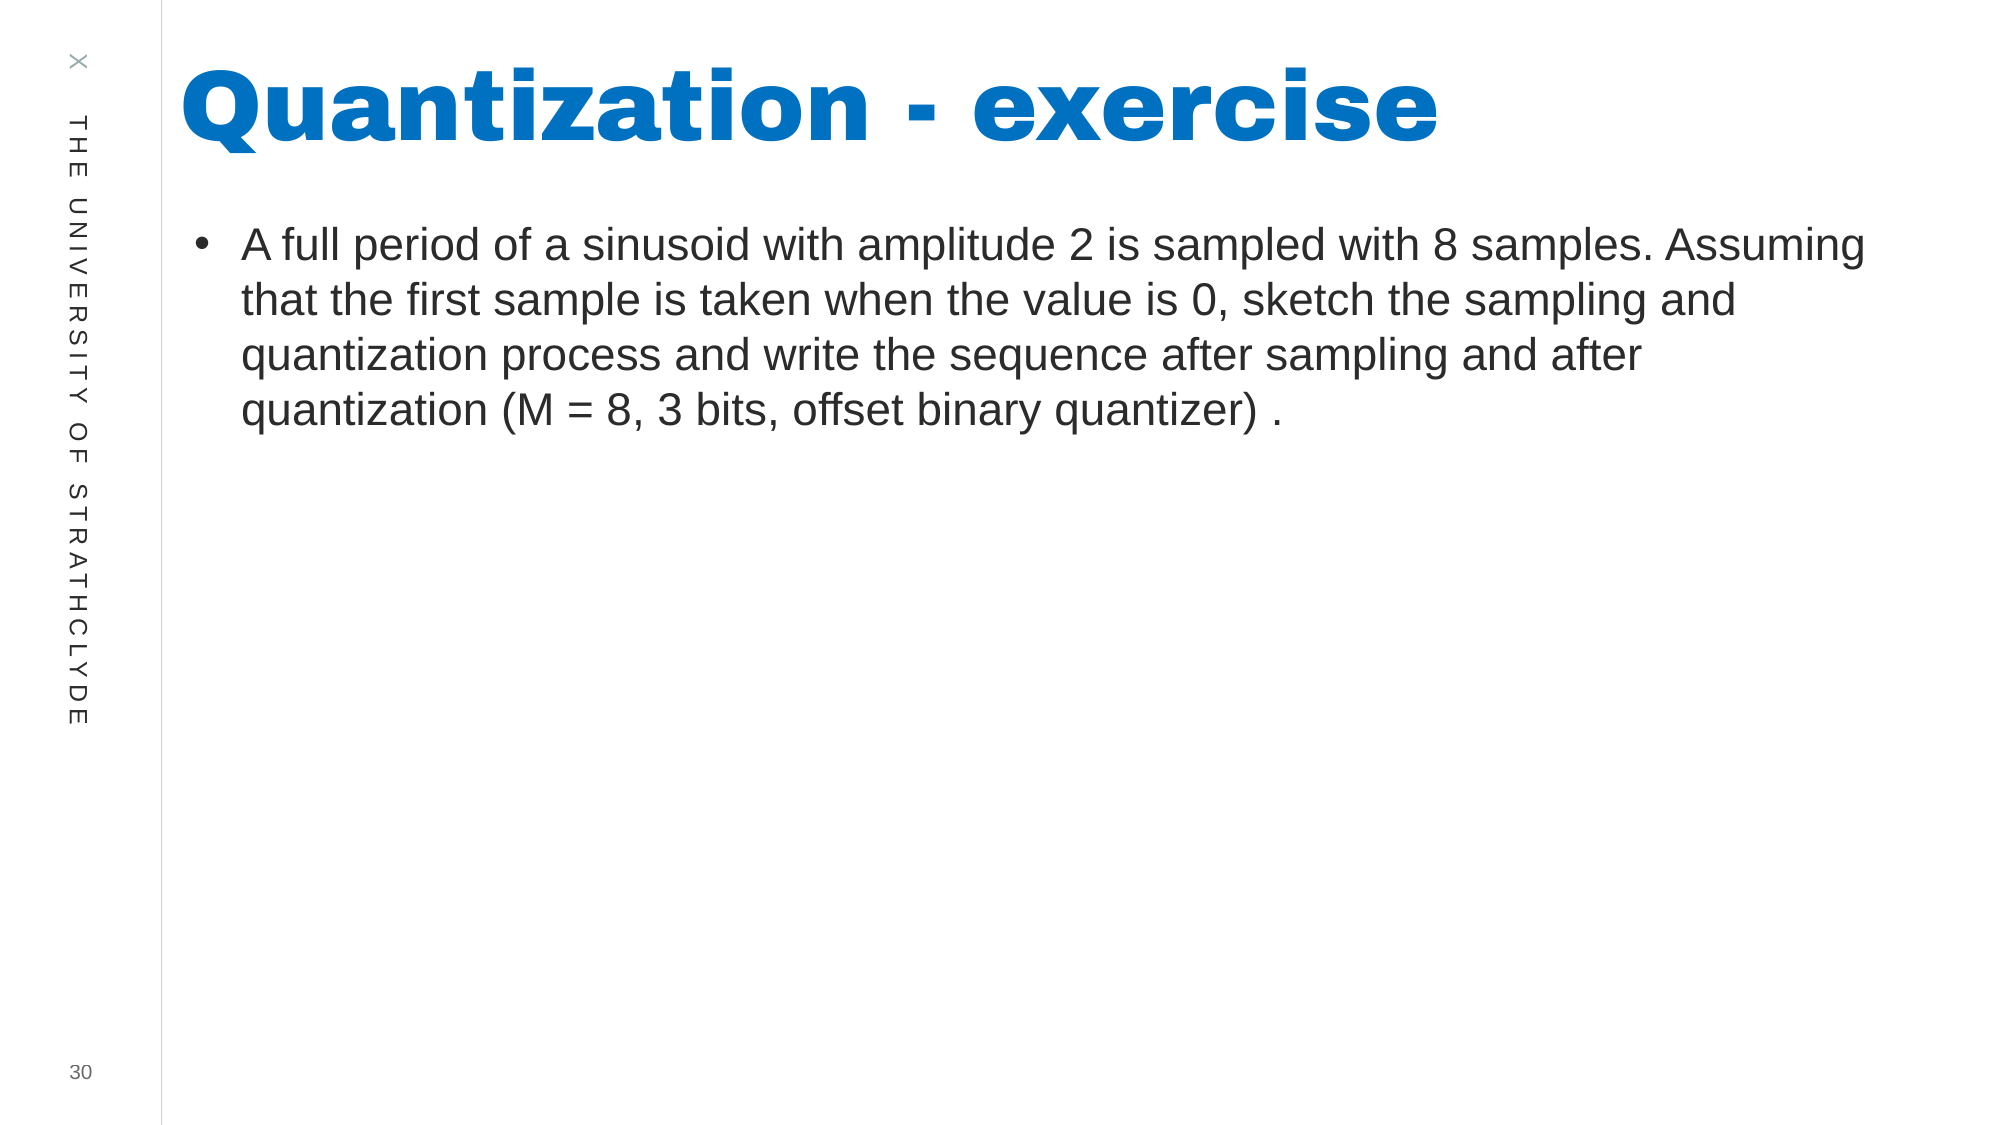

# Quantization - exercise
A full period of a sinusoid with amplitude 2 is sampled with 8 samples. Assuming that the first sample is taken when the value is 0, sketch the sampling and quantization process and write the sequence after sampling and after quantization (M = 8, 3 bits, offset binary quantizer) .
30